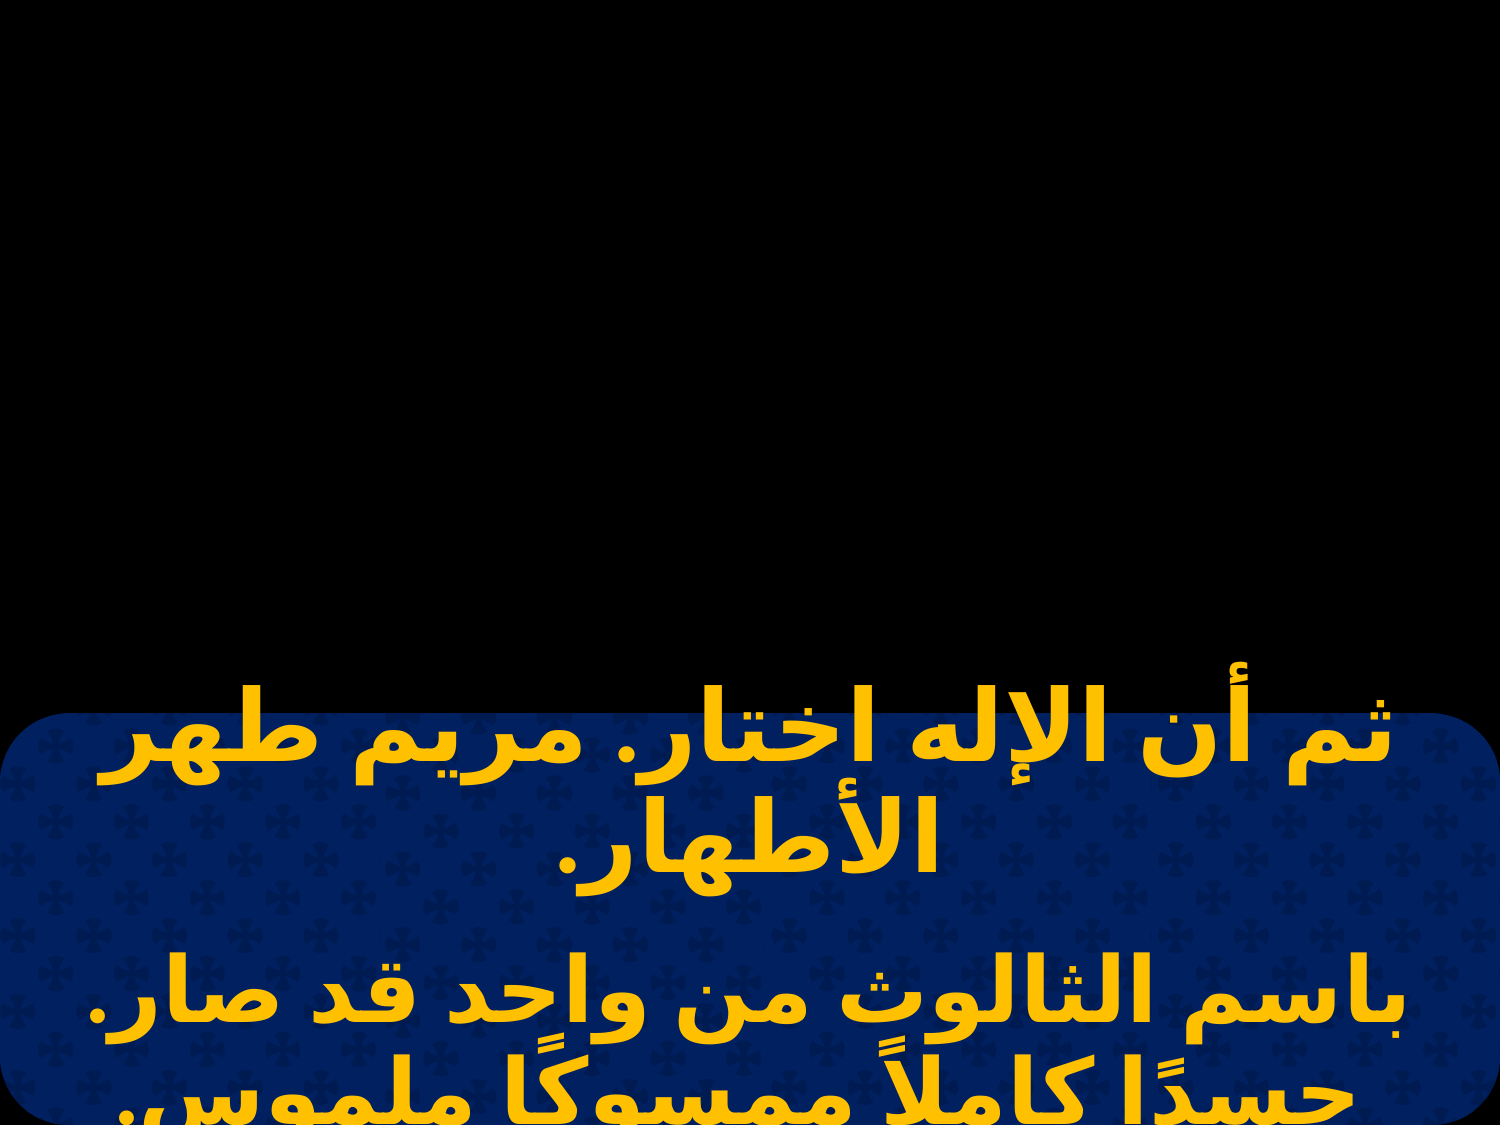

| ثم أن الإله اختار. مريم طهر الأطهار. |
| --- |
|  |
| باسم الثالوث من واحد قد صار. جسدًا كاملاً ممسوكًا ملموس. |